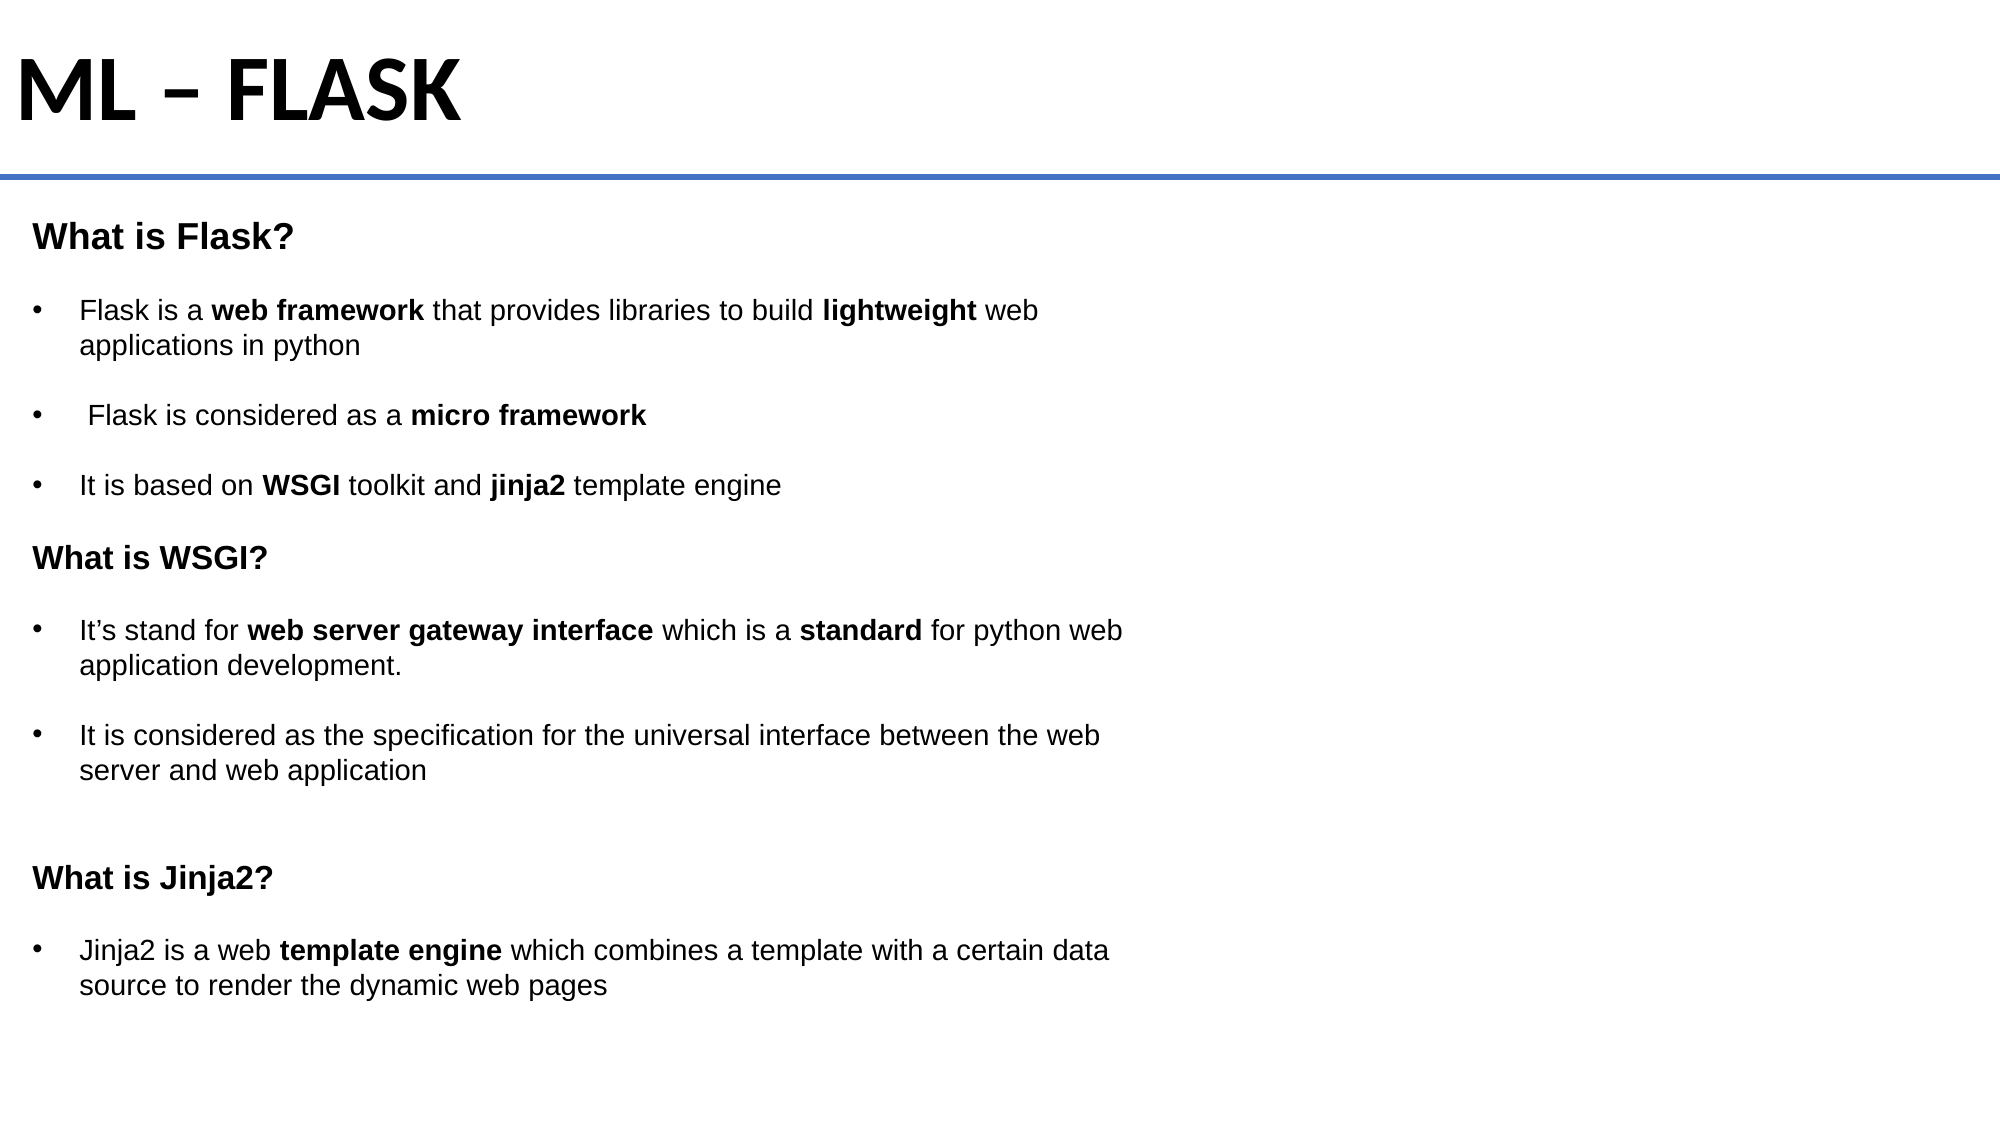

ML – FLASK
What is Flask?

Flask is a web framework that provides libraries to build lightweight web applications in python

 Flask is considered as a micro framework

It is based on WSGI toolkit and jinja2 template engine

What is WSGI?

It’s stand for web server gateway interface which is a standard for python web application development.

It is considered as the specification for the universal interface between the web server and web application

What is Jinja2?

Jinja2 is a web template engine which combines a template with a certain data source to render the dynamic web pages